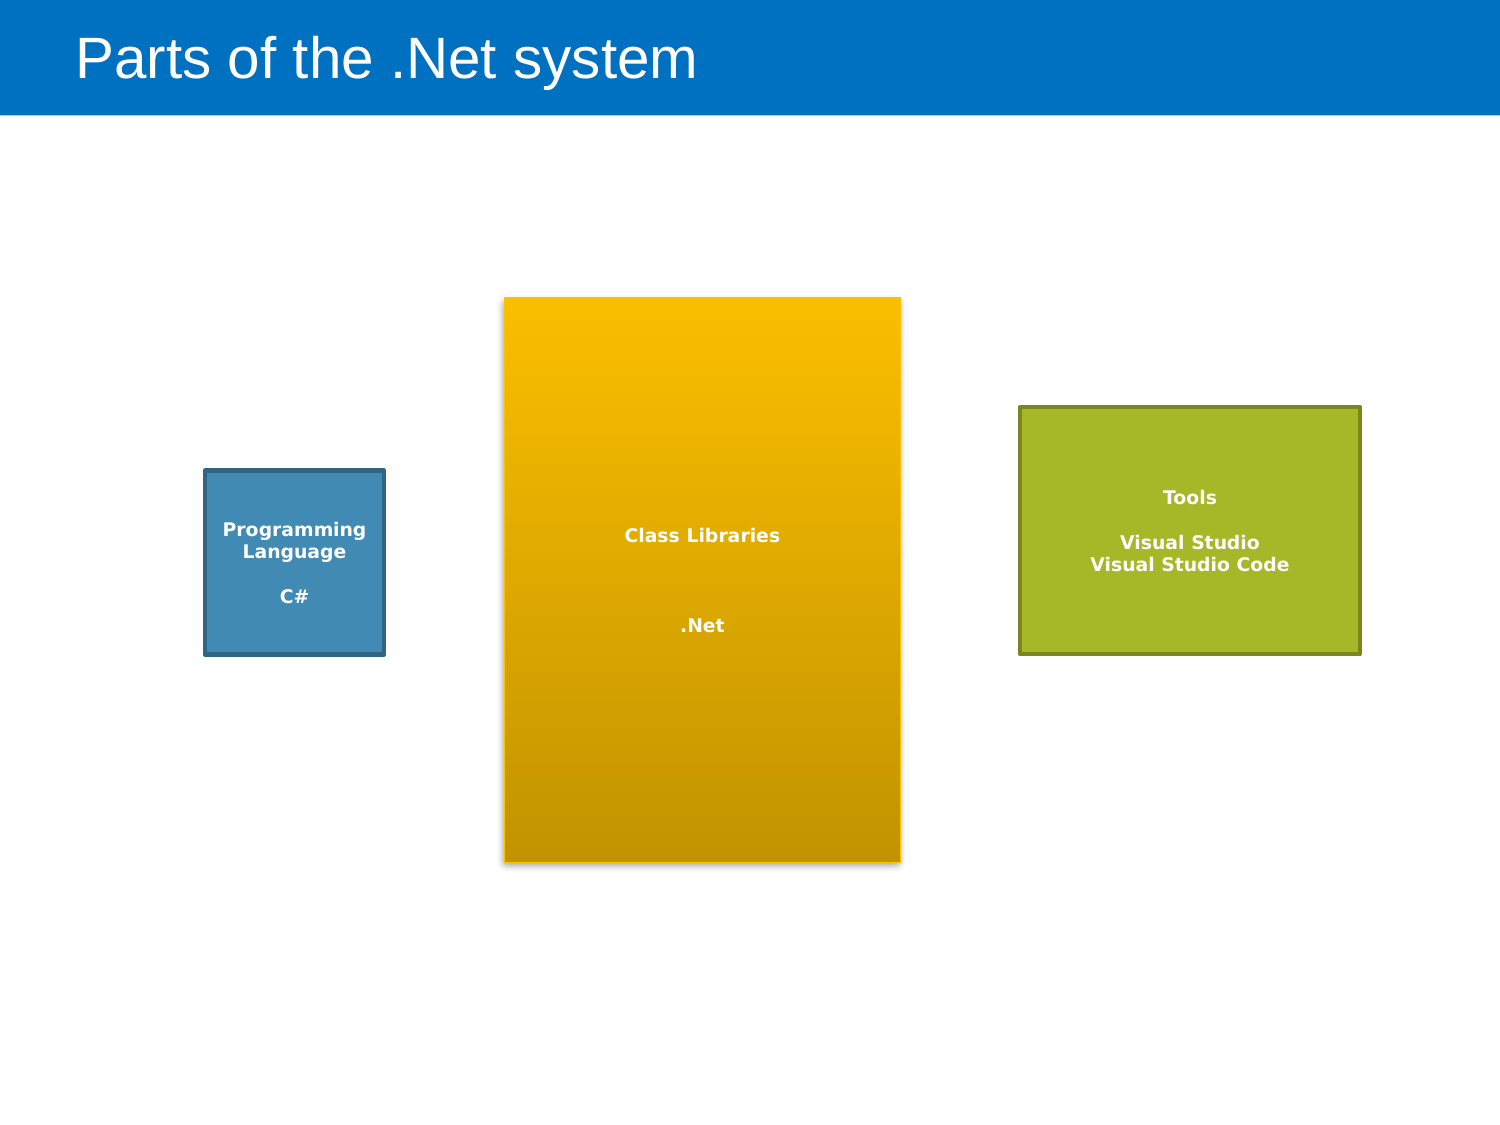

# Parts of the .Net system

Class Libraries

.Net
Tools

Visual Studio
Visual Studio Code
Programming Language

C#